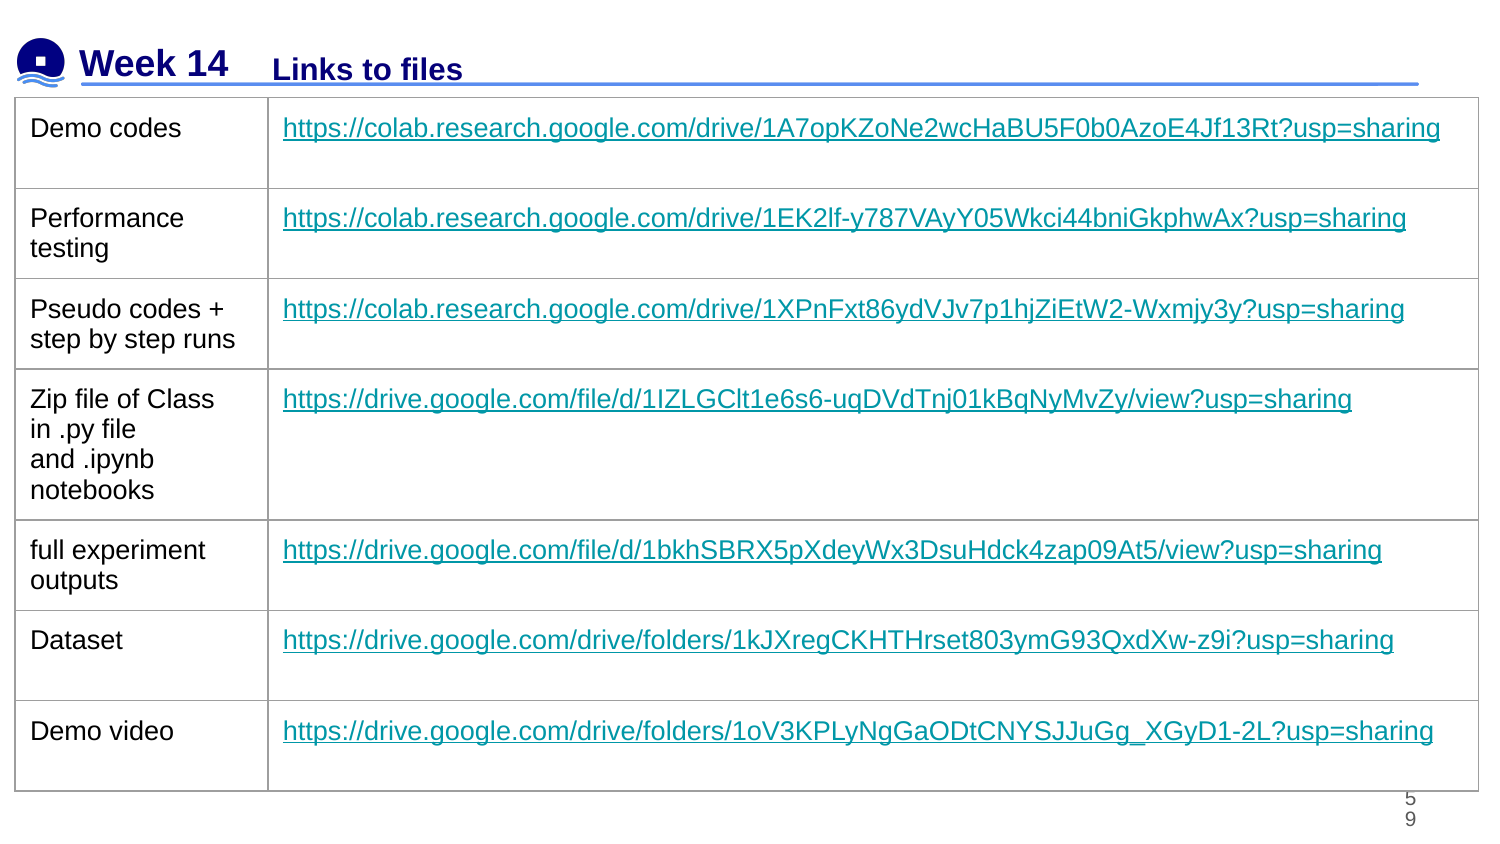

# Week 14
Links to files

| Demo codes | https://colab.research.google.com/drive/1A7opKZoNe2wcHaBU5F0b0AzoE4Jf13Rt?usp=sharing |
| --- | --- |
| Performance testing | https://colab.research.google.com/drive/1EK2lf-y787VAyY05Wkci44bniGkphwAx?usp=sharing |
| Pseudo codes + step by step runs | https://colab.research.google.com/drive/1XPnFxt86ydVJv7p1hjZiEtW2-Wxmjy3y?usp=sharing |
| Zip file of Class in .py file and .ipynb notebooks | https://drive.google.com/file/d/1IZLGClt1e6s6-uqDVdTnj01kBqNyMvZy/view?usp=sharing |
| full experiment outputs | https://drive.google.com/file/d/1bkhSBRX5pXdeyWx3DsuHdck4zap09At5/view?usp=sharing |
| Dataset | https://drive.google.com/drive/folders/1kJXregCKHTHrset803ymG93QxdXw-z9i?usp=sharing |
| Demo video | https://drive.google.com/drive/folders/1oV3KPLyNgGaODtCNYSJJuGg\_XGyD1-2L?usp=sharing |
59